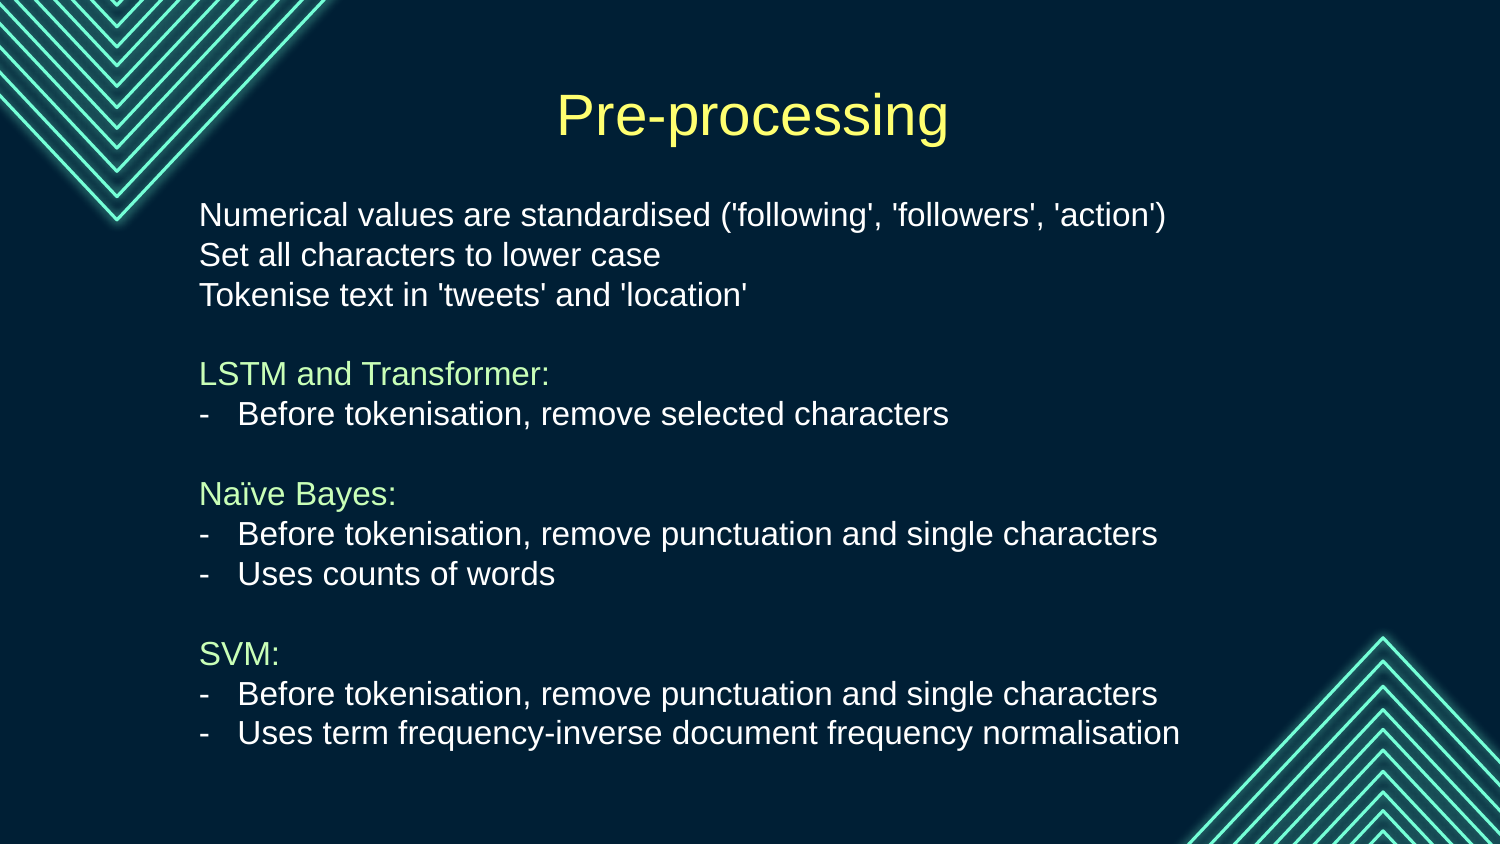

Pre-processing
Numerical values are standardised ('following', 'followers', 'action')
Set all characters to lower case
Tokenise text in 'tweets' and 'location'
LSTM and Transformer:
-   Before tokenisation, remove selected characters
Naïve Bayes:
-   Before tokenisation, remove punctuation and single characters
-   Uses counts of words
SVM:
-   Before tokenisation, remove punctuation and single characters
-   Uses term frequency-inverse document frequency normalisation